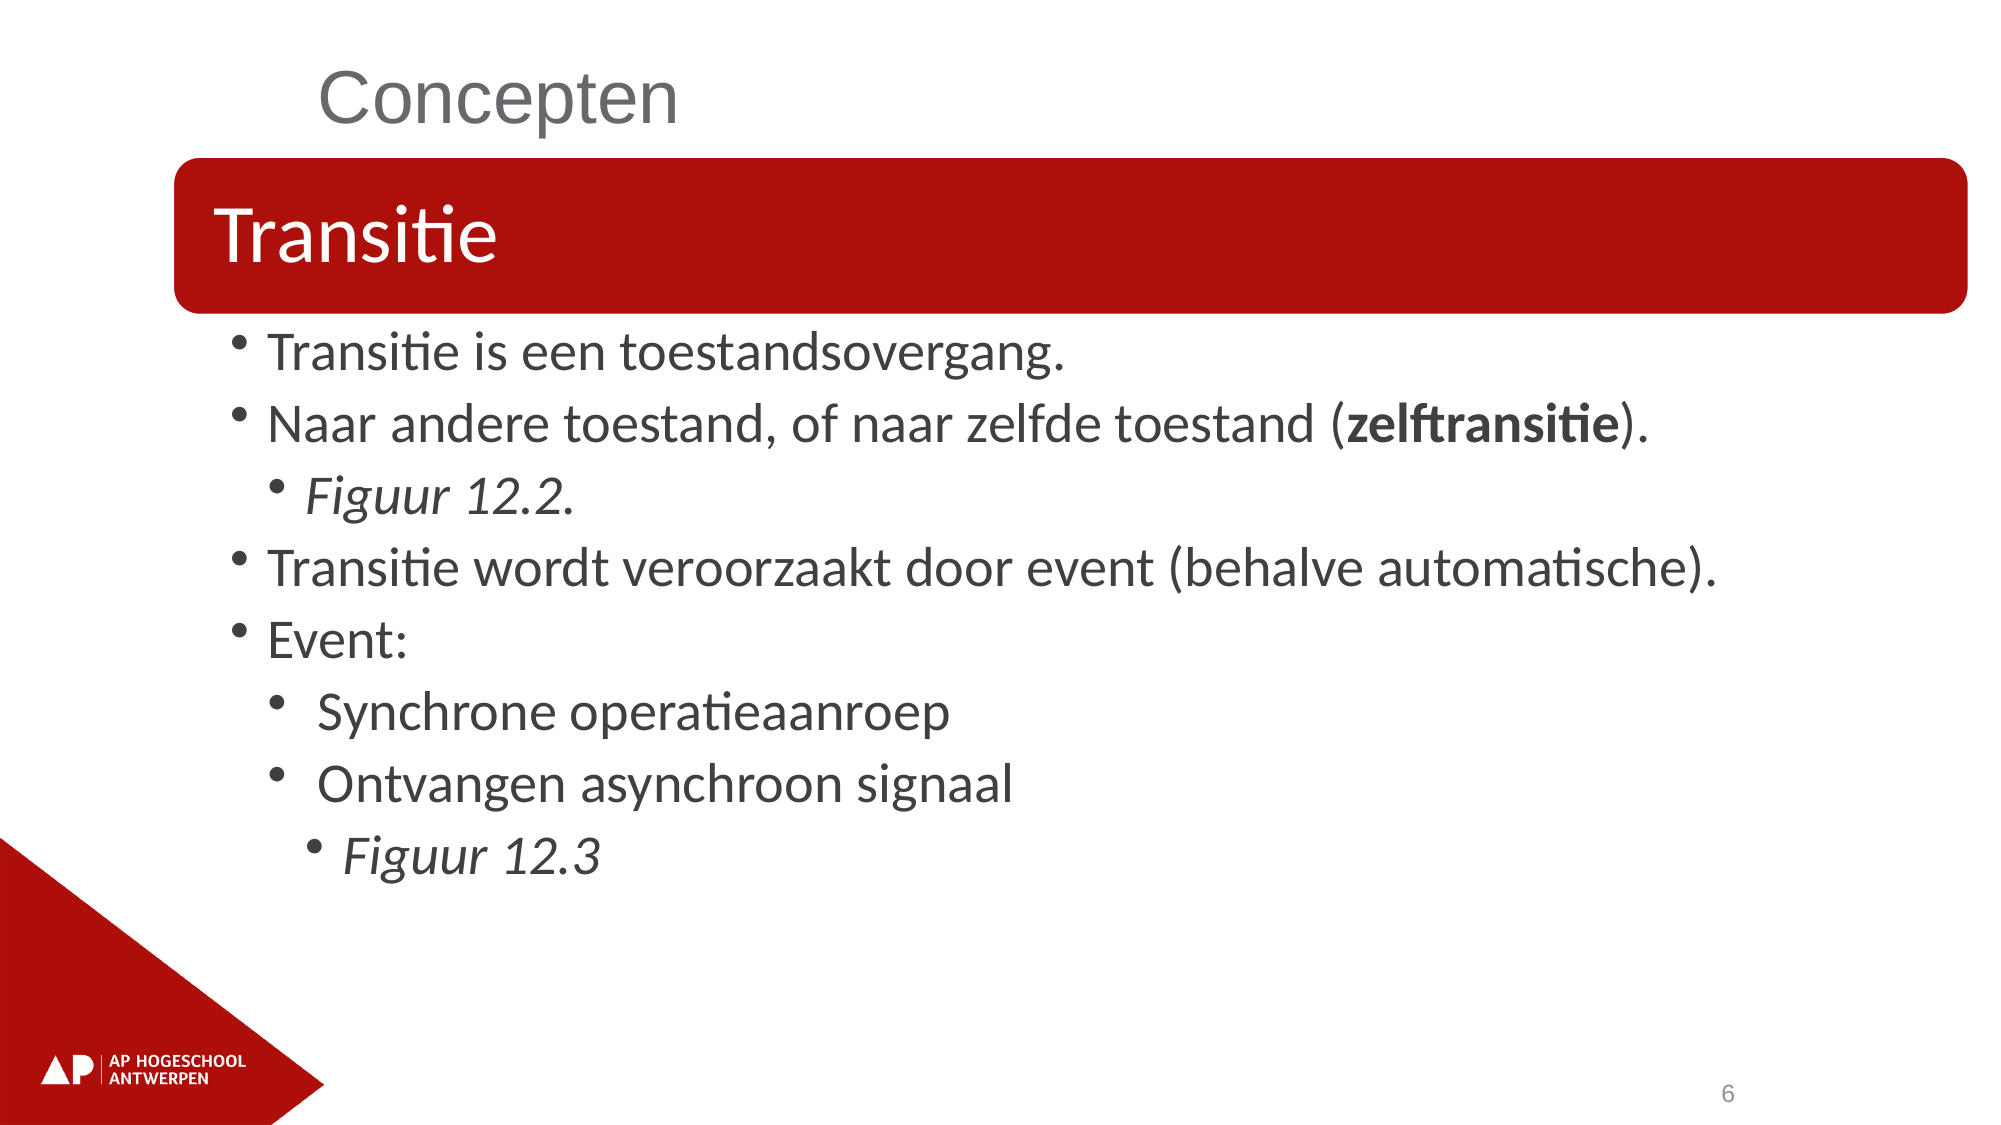

Concepten
Transitie
Transitie is een toestandsovergang.
Naar andere toestand, of naar zelfde toestand (zelftransitie).
Figuur 12.2.
Transitie wordt veroorzaakt door event (behalve automatische).‏
Event:
 Synchrone operatieaanroep
 Ontvangen asynchroon signaal
Figuur 12.3
6